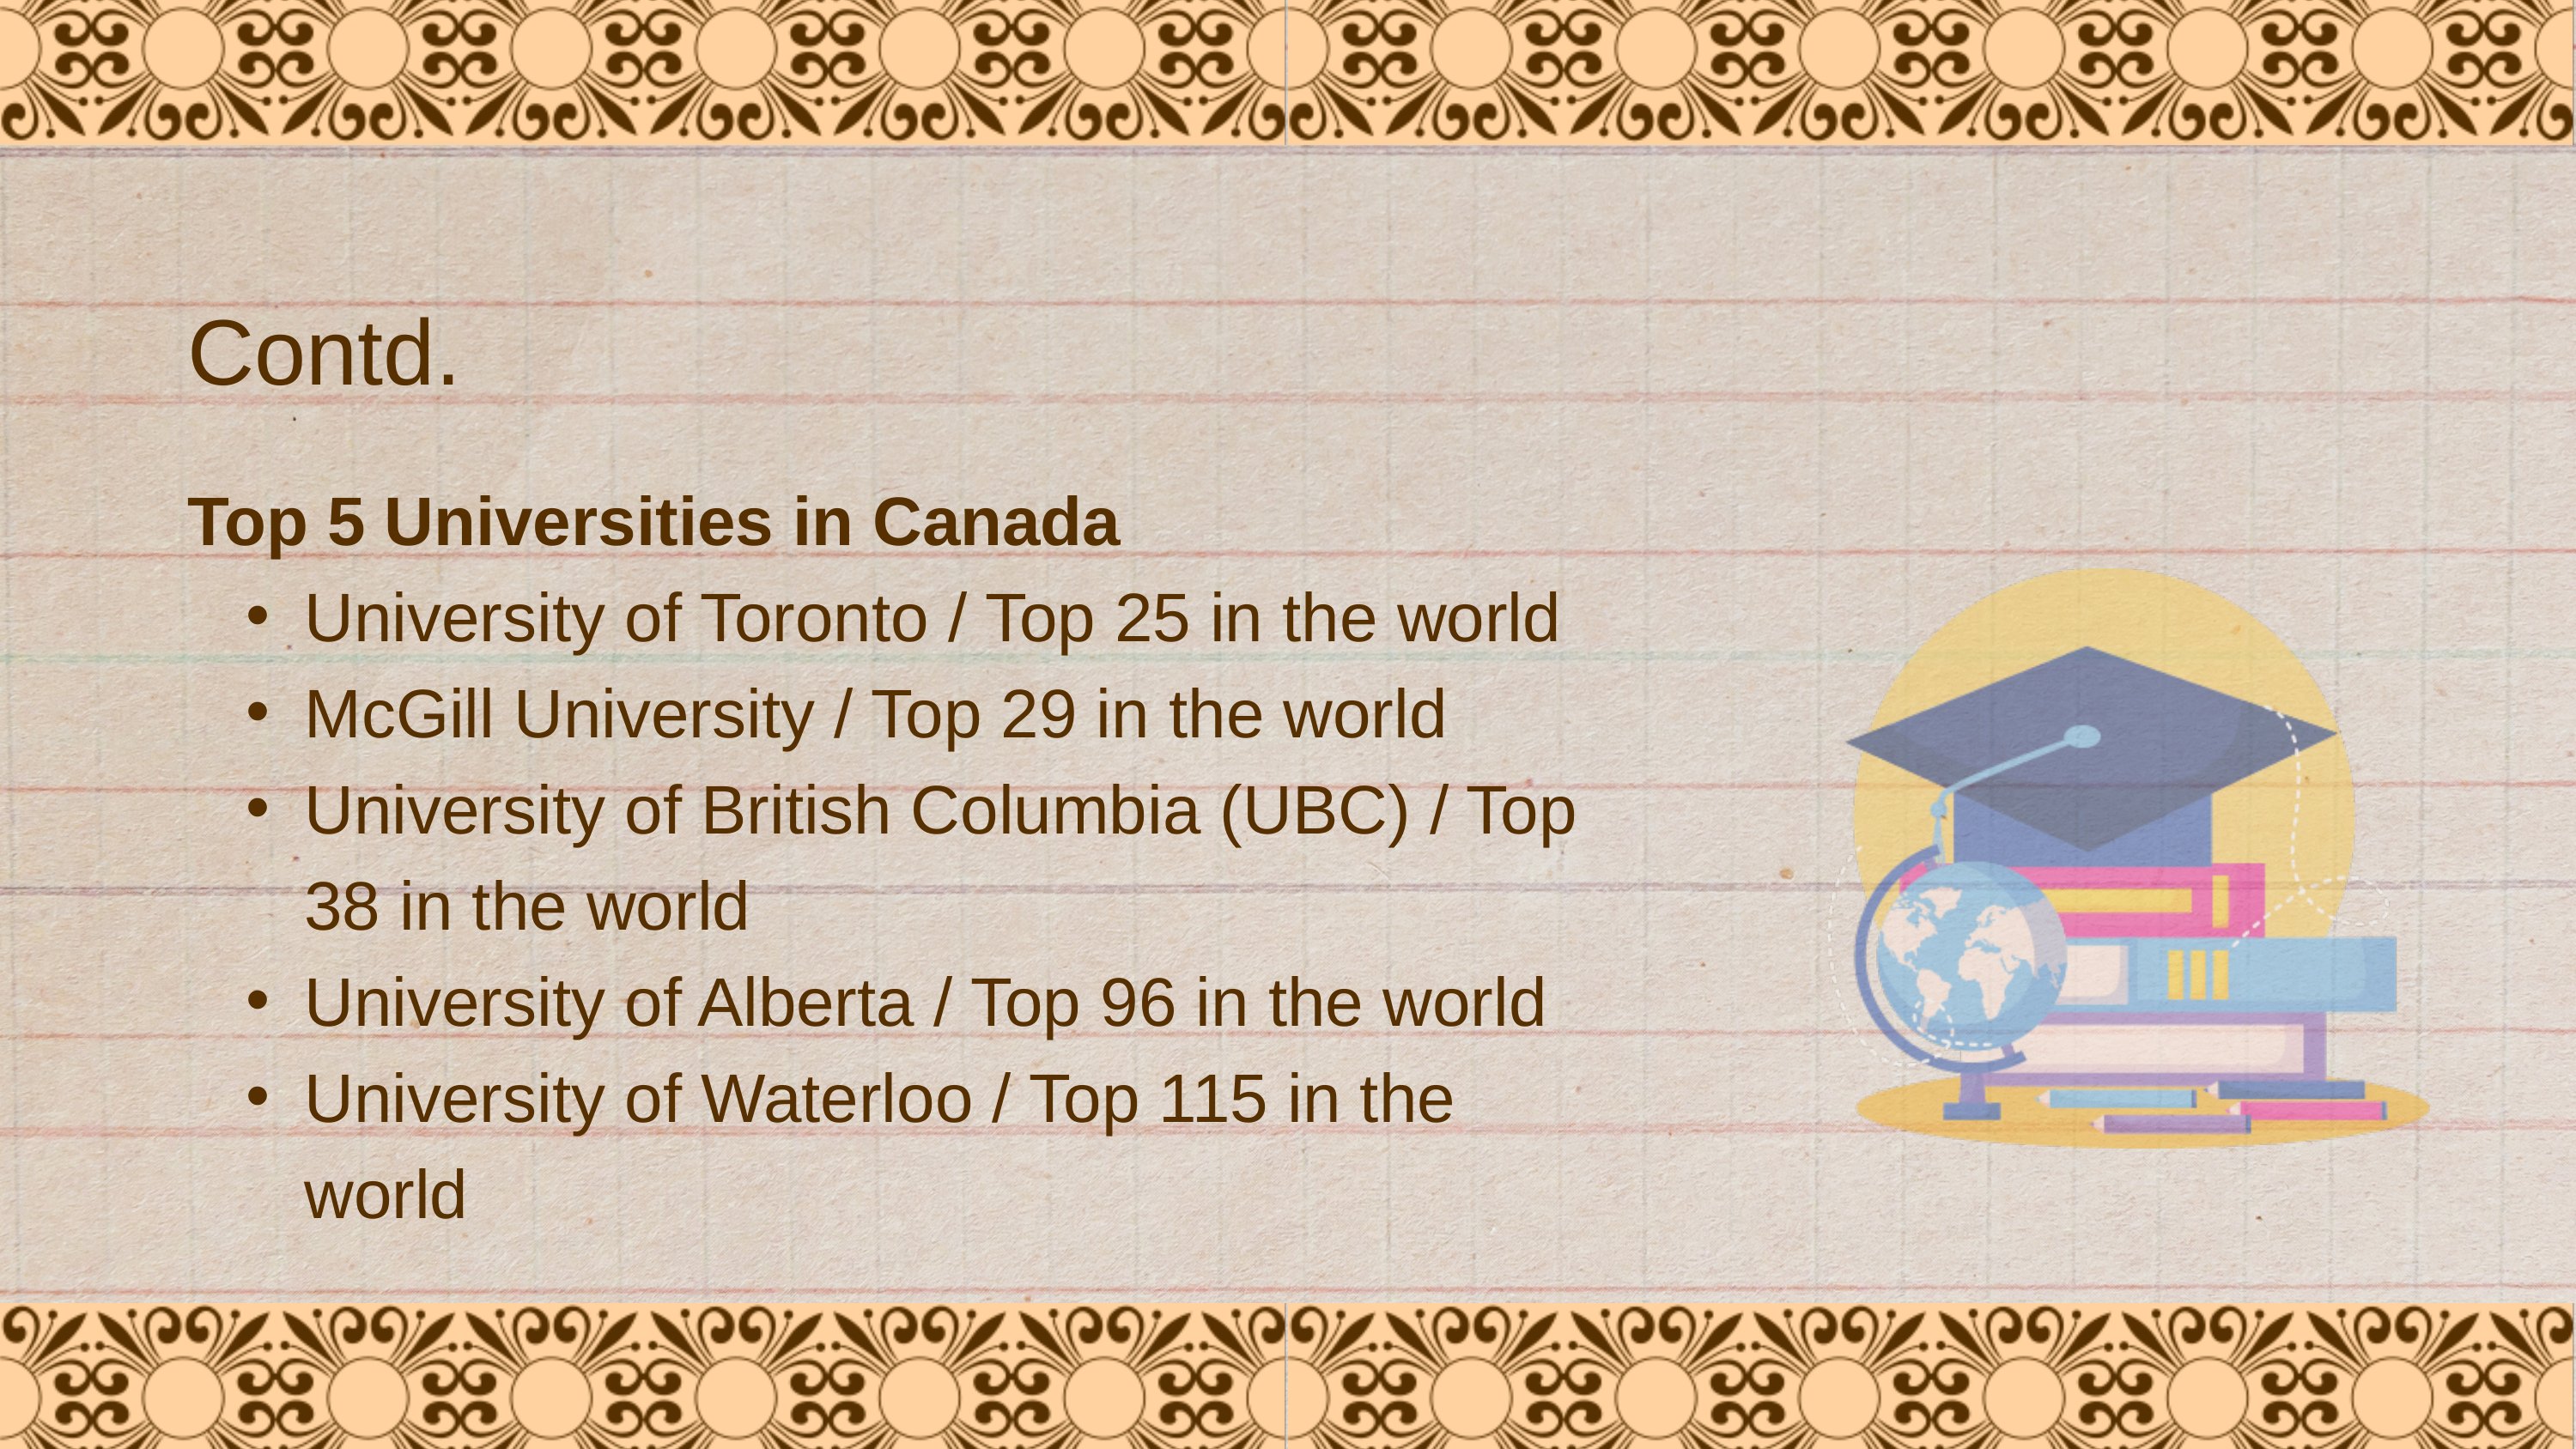

Contd.
Top 5 Universities in Canada
University of Toronto / Top 25 in the world
McGill University / Top 29 in the world
University of British Columbia (UBC) / Top 38 in the world
University of Alberta / Top 96 in the world
University of Waterloo / Top 115 in the world